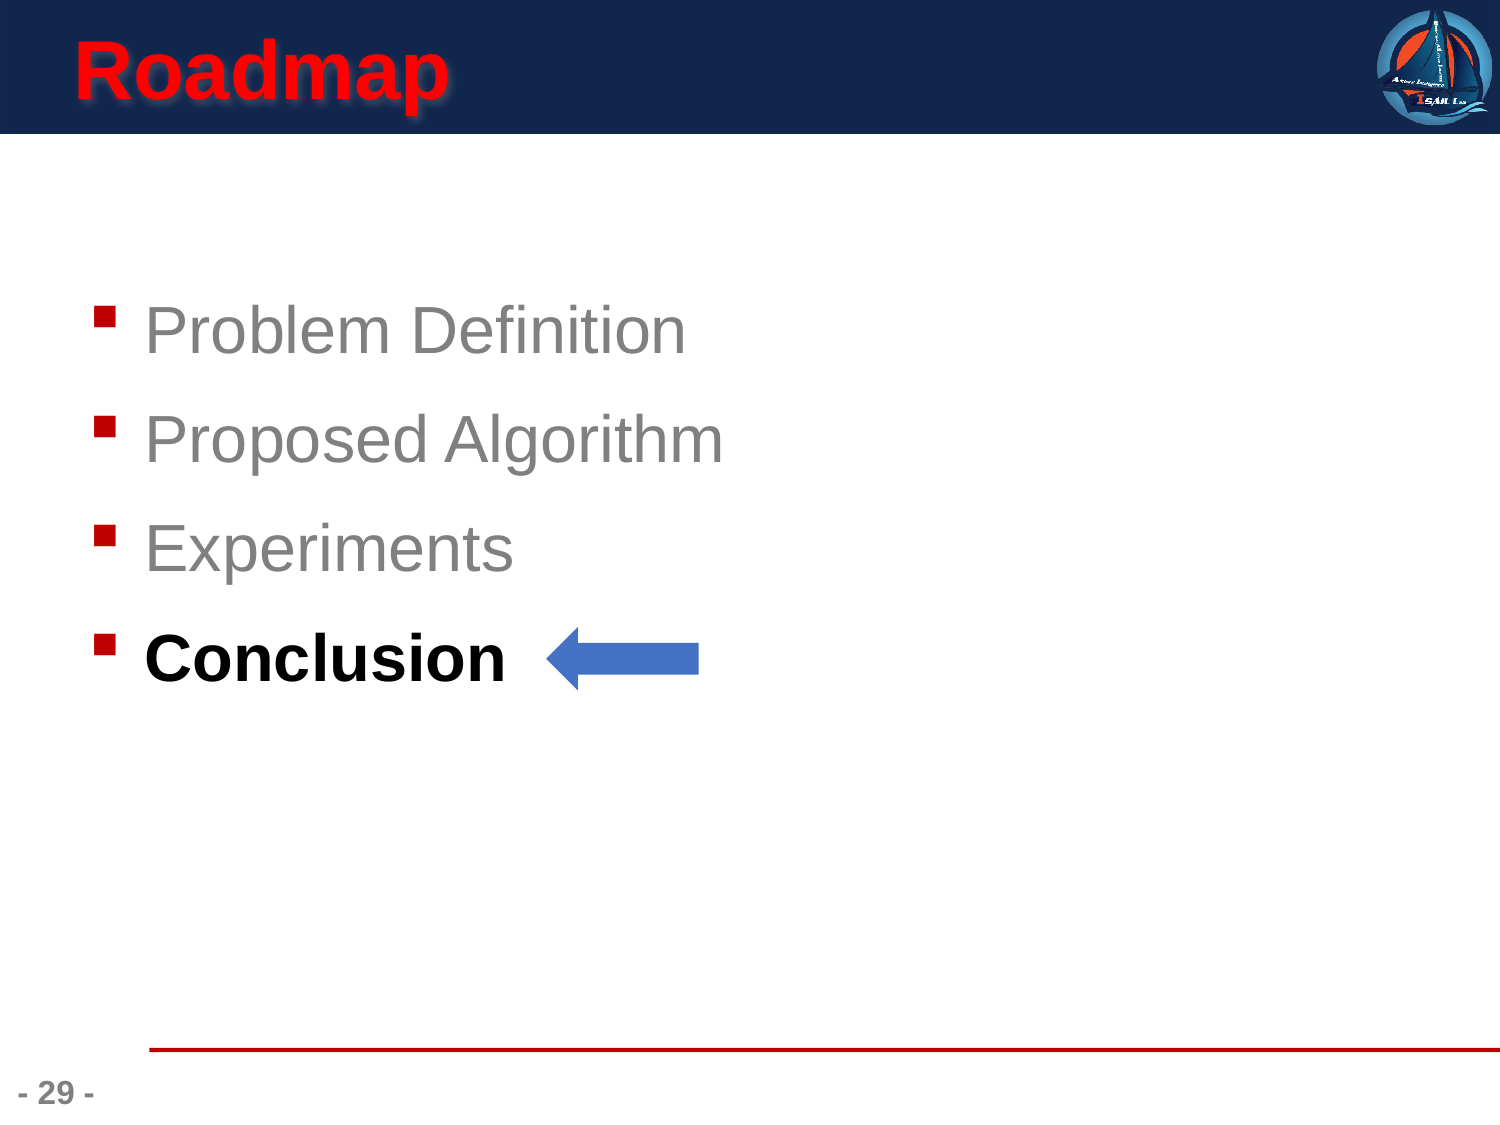

# Roadmap
Problem Definition
Proposed Algorithm
Experiments
Conclusion

- 29 -